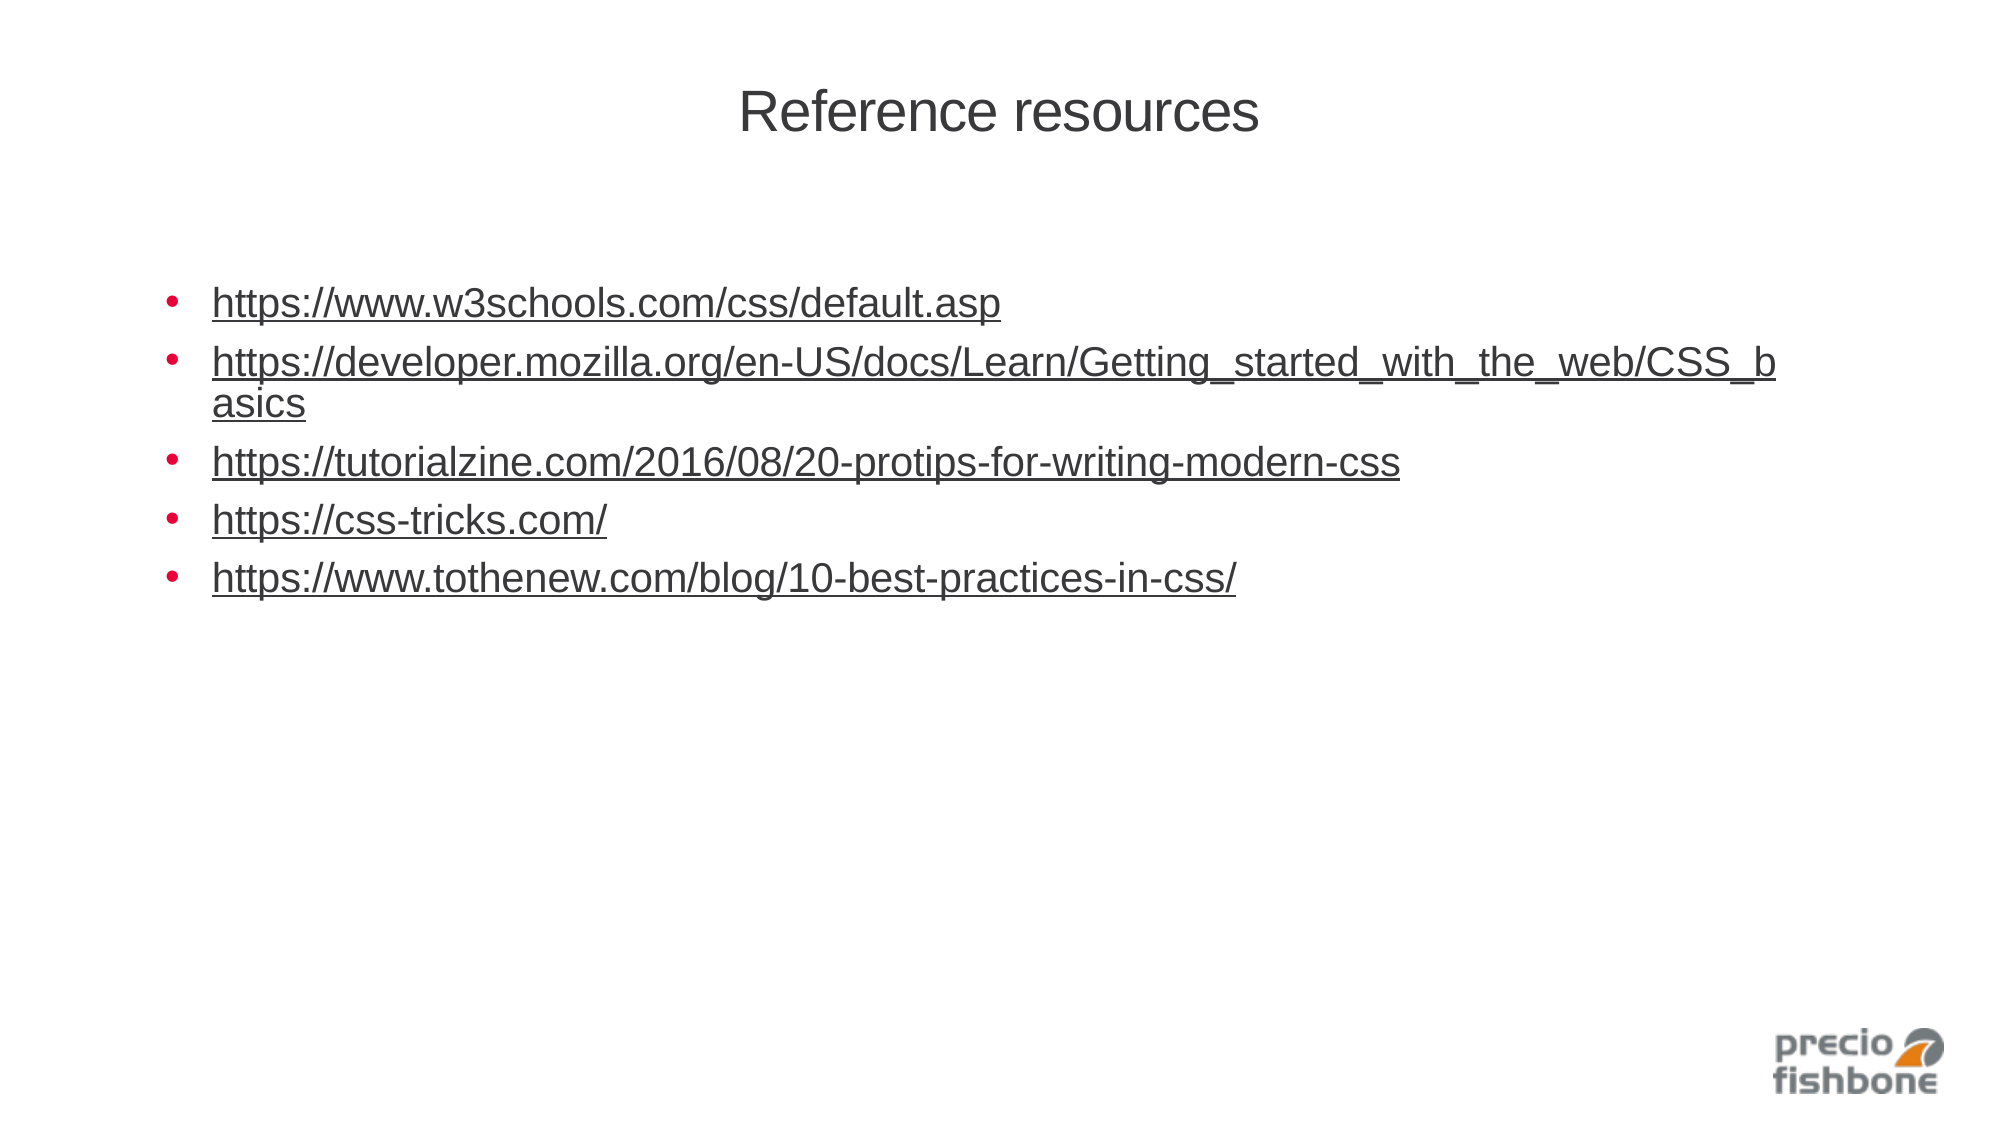

# Reference resources

https://www.w3schools.com/css/default.asp
https://developer.mozilla.org/en-US/docs/Learn/Getting_started_with_the_web/CSS_basics
https://tutorialzine.com/2016/08/20-protips-for-writing-modern-css
https://css-tricks.com/
https://www.tothenew.com/blog/10-best-practices-in-css/